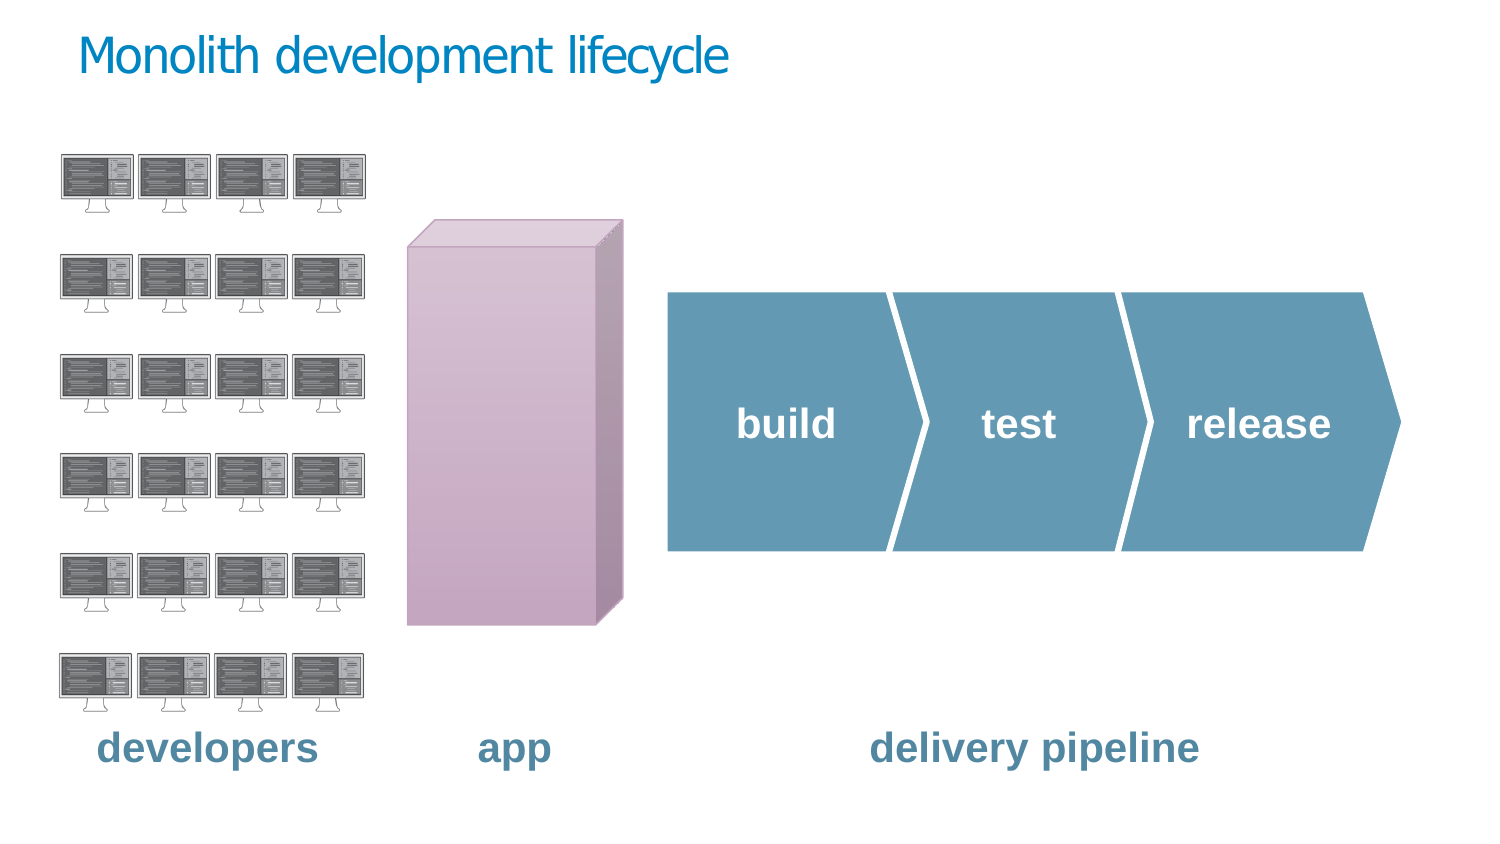

# Monolith development lifecycle

build
test
release

app
delivery pipeline
developers